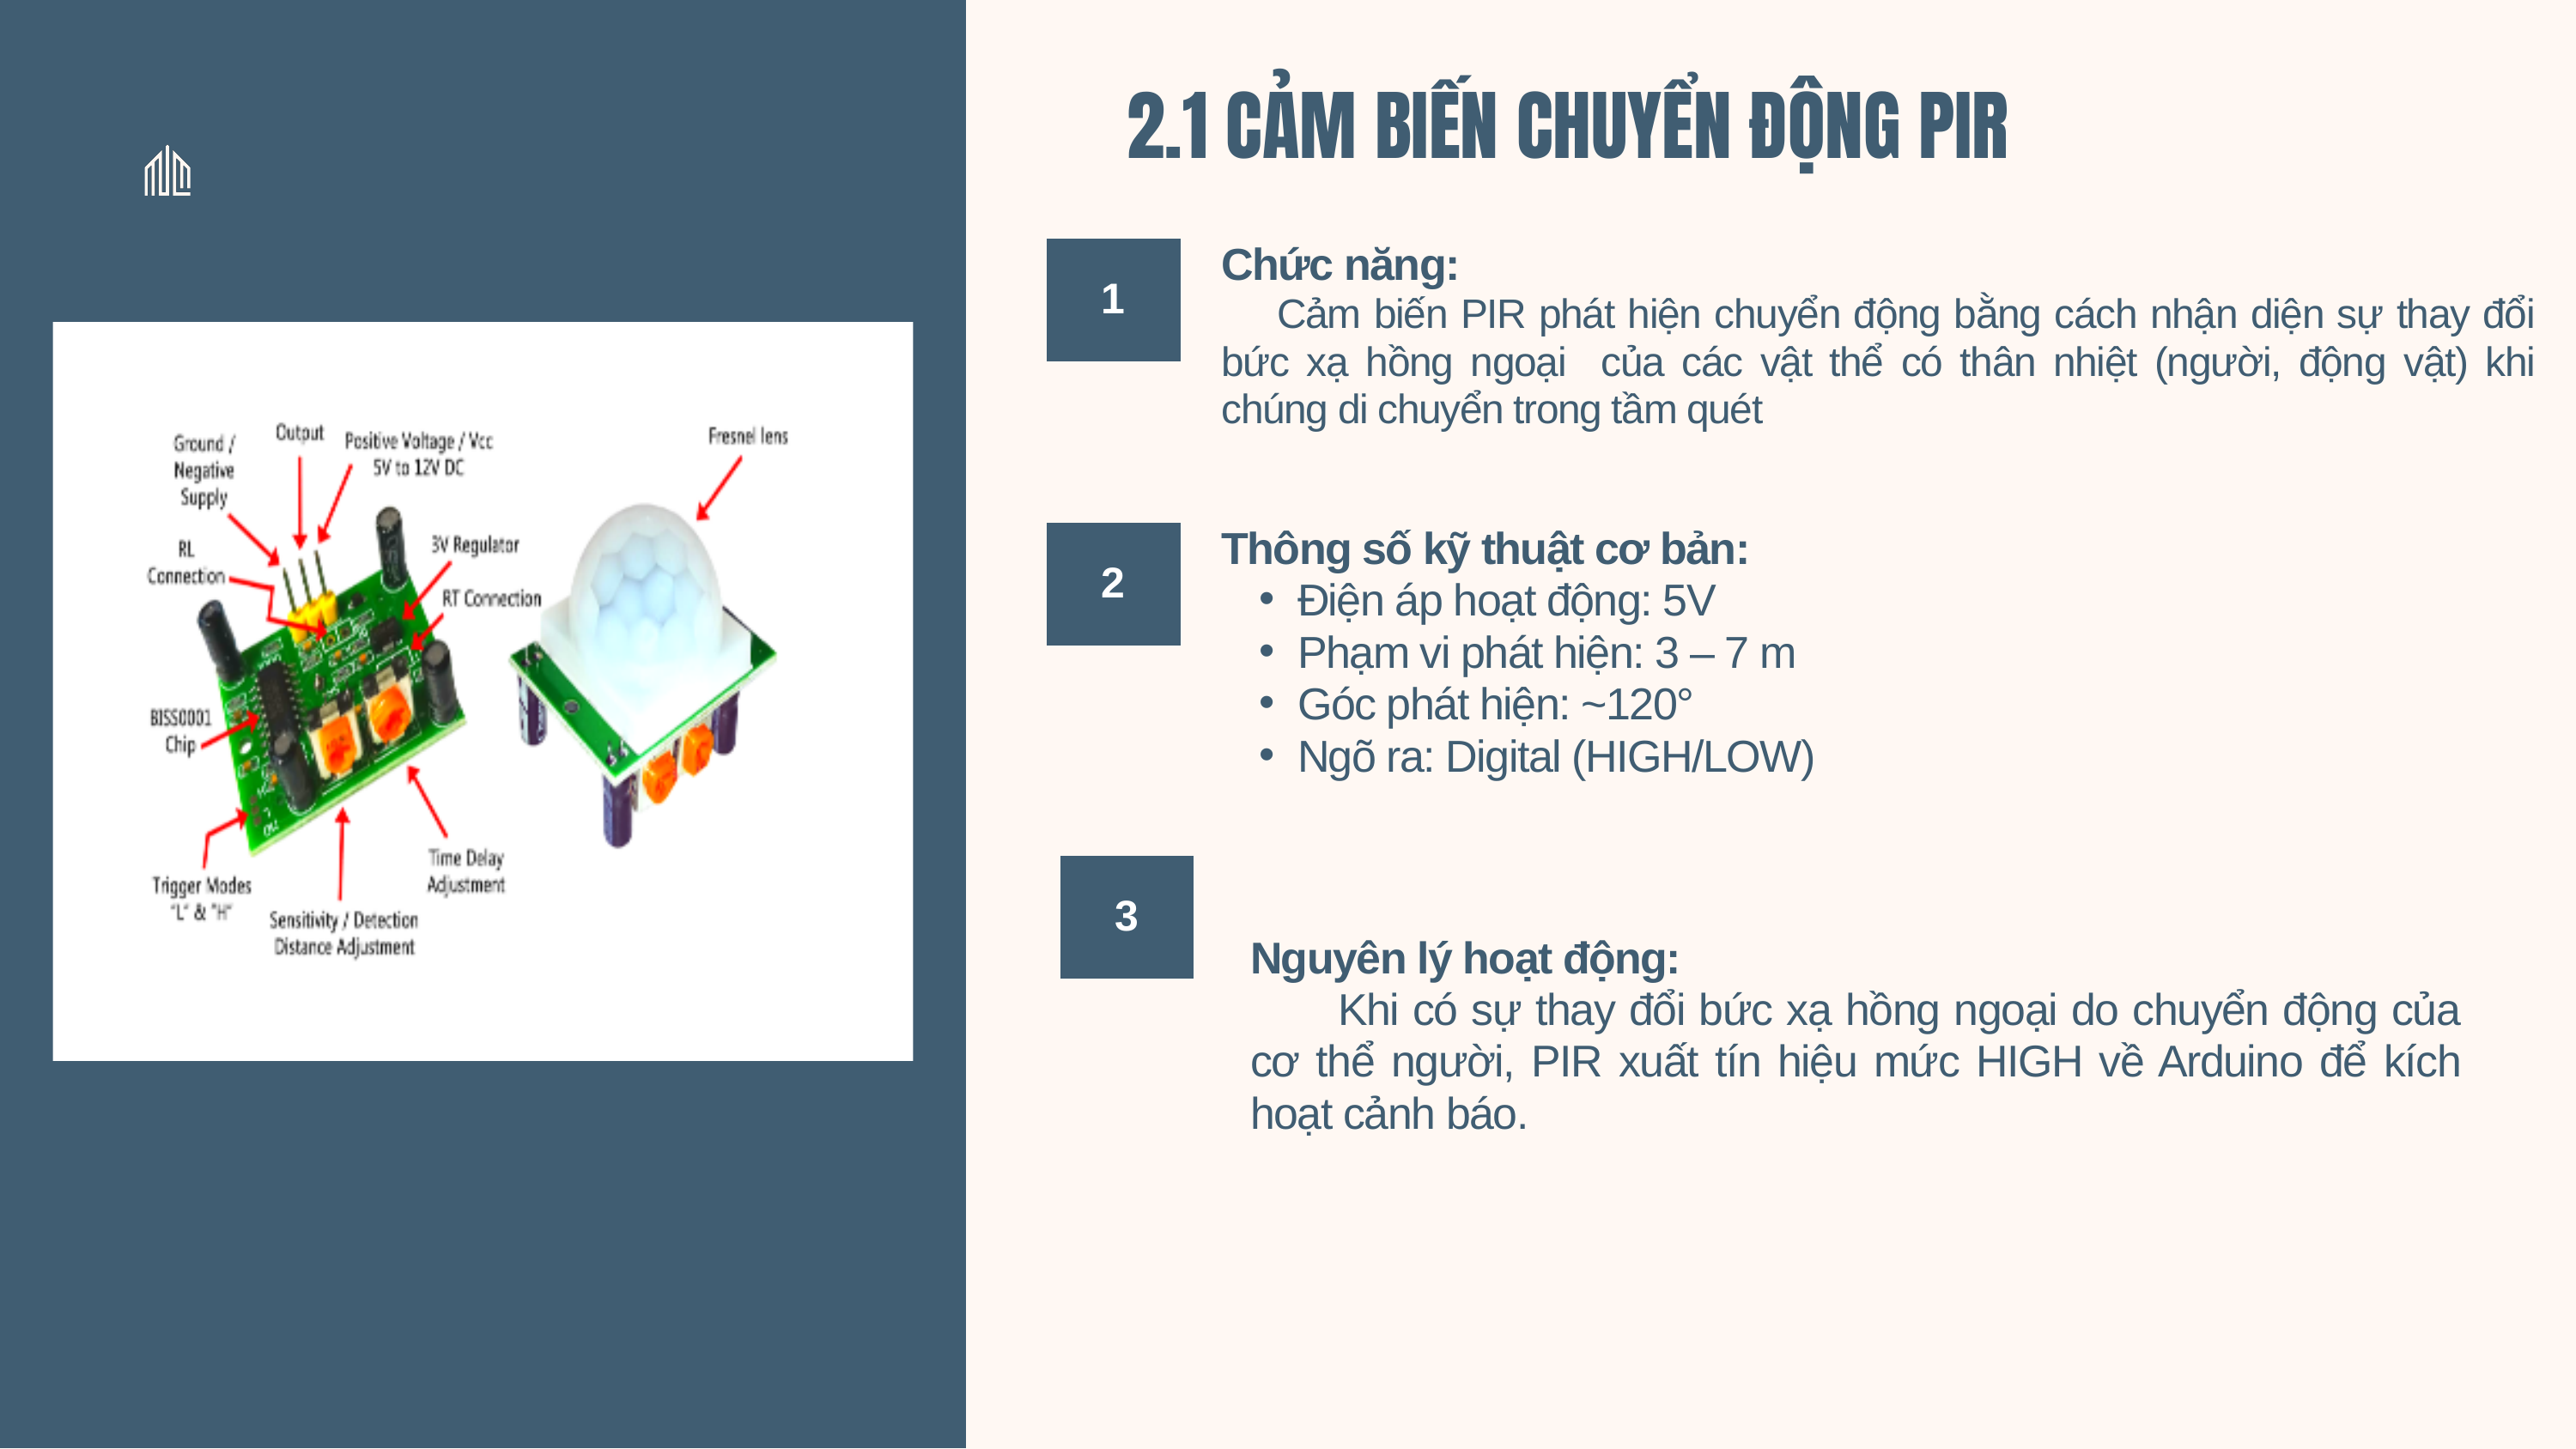

2.1 CẢM BIẾN CHUYỂN ĐỘNG PIR

Chức năng:
    Cảm biến PIR phát hiện chuyển động bằng cách nhận diện sự thay đổi bức xạ hồng ngoại  của các vật thể có thân nhiệt (người, động vật) khi chúng di chuyển trong tầm quét

1

Thông số kỹ thuật cơ bản:
Điện áp hoạt động: 5V
Phạm vi phát hiện: 3 – 7 m
Góc phát hiện: ~120°
Ngõ ra: Digital (HIGH/LOW)

2

3
Nguyên lý hoạt động:
      Khi có sự thay đổi bức xạ hồng ngoại do chuyển động của cơ thể người, PIR xuất tín hiệu mức HIGH về Arduino để kích hoạt cảnh báo.